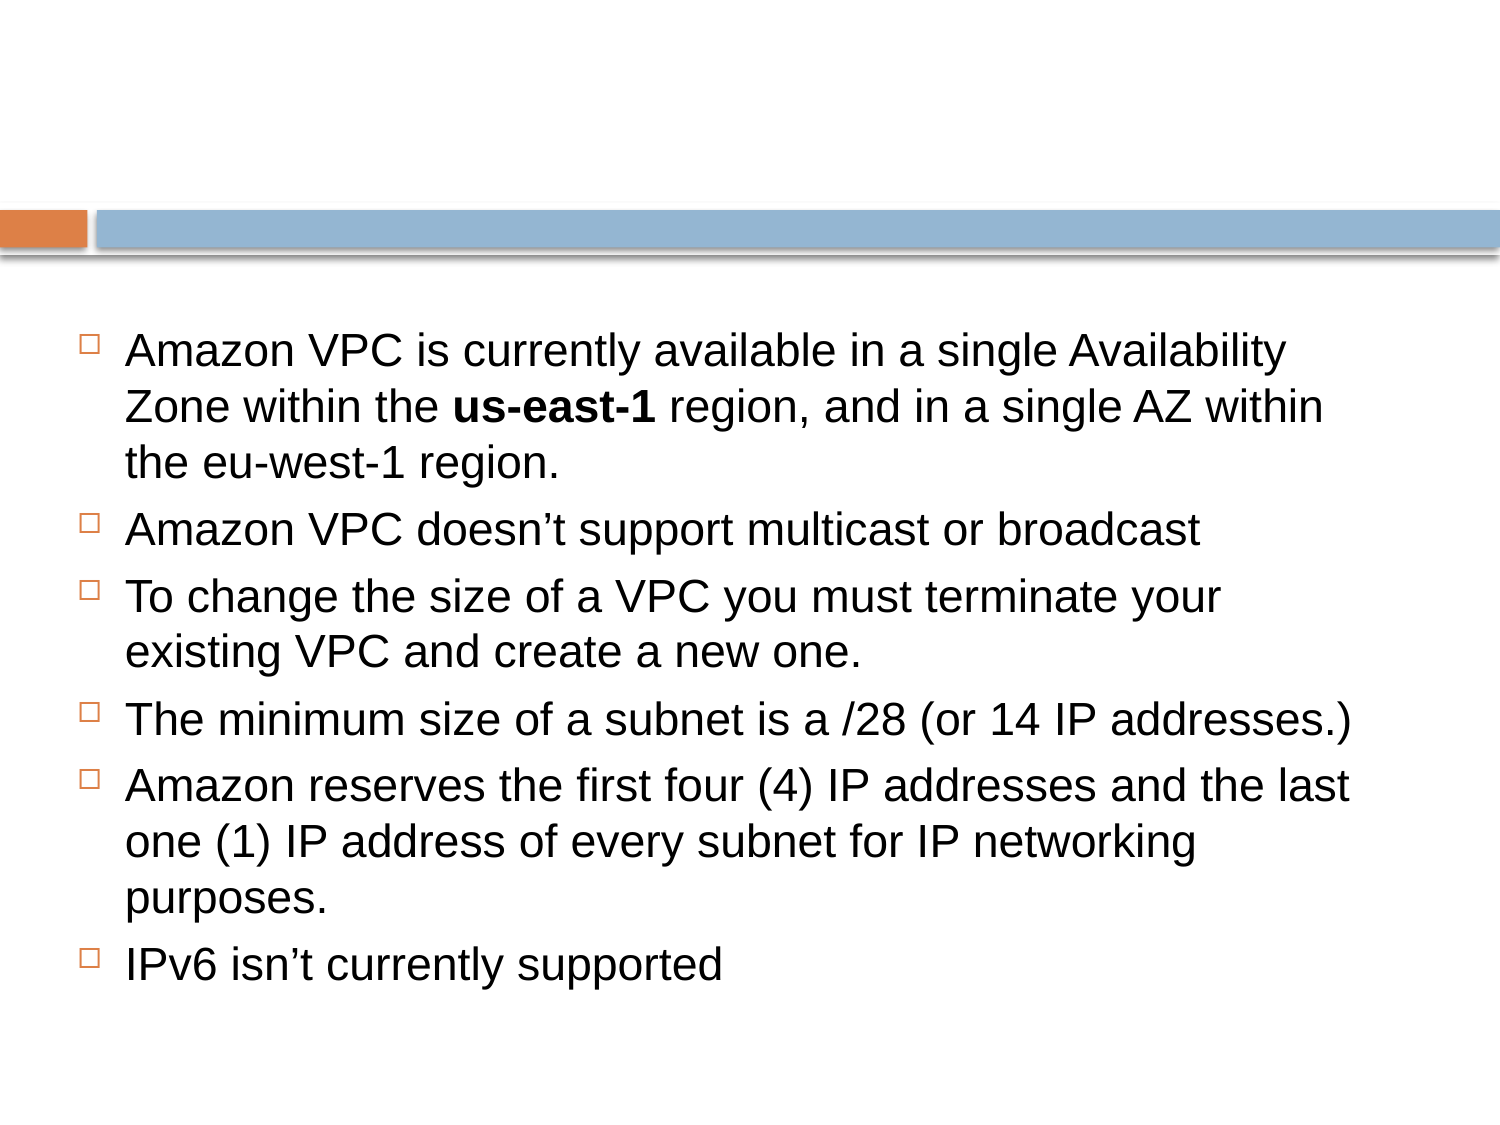

#
Amazon VPC is currently available in a single Availability Zone within the us-east-1 region, and in a single AZ within the eu-west-1 region.
Amazon VPC doesn’t support multicast or broadcast
To change the size of a VPC you must terminate your existing VPC and create a new one.
The minimum size of a subnet is a /28 (or 14 IP addresses.)
Amazon reserves the first four (4) IP addresses and the last one (1) IP address of every subnet for IP networking purposes.
IPv6 isn’t currently supported